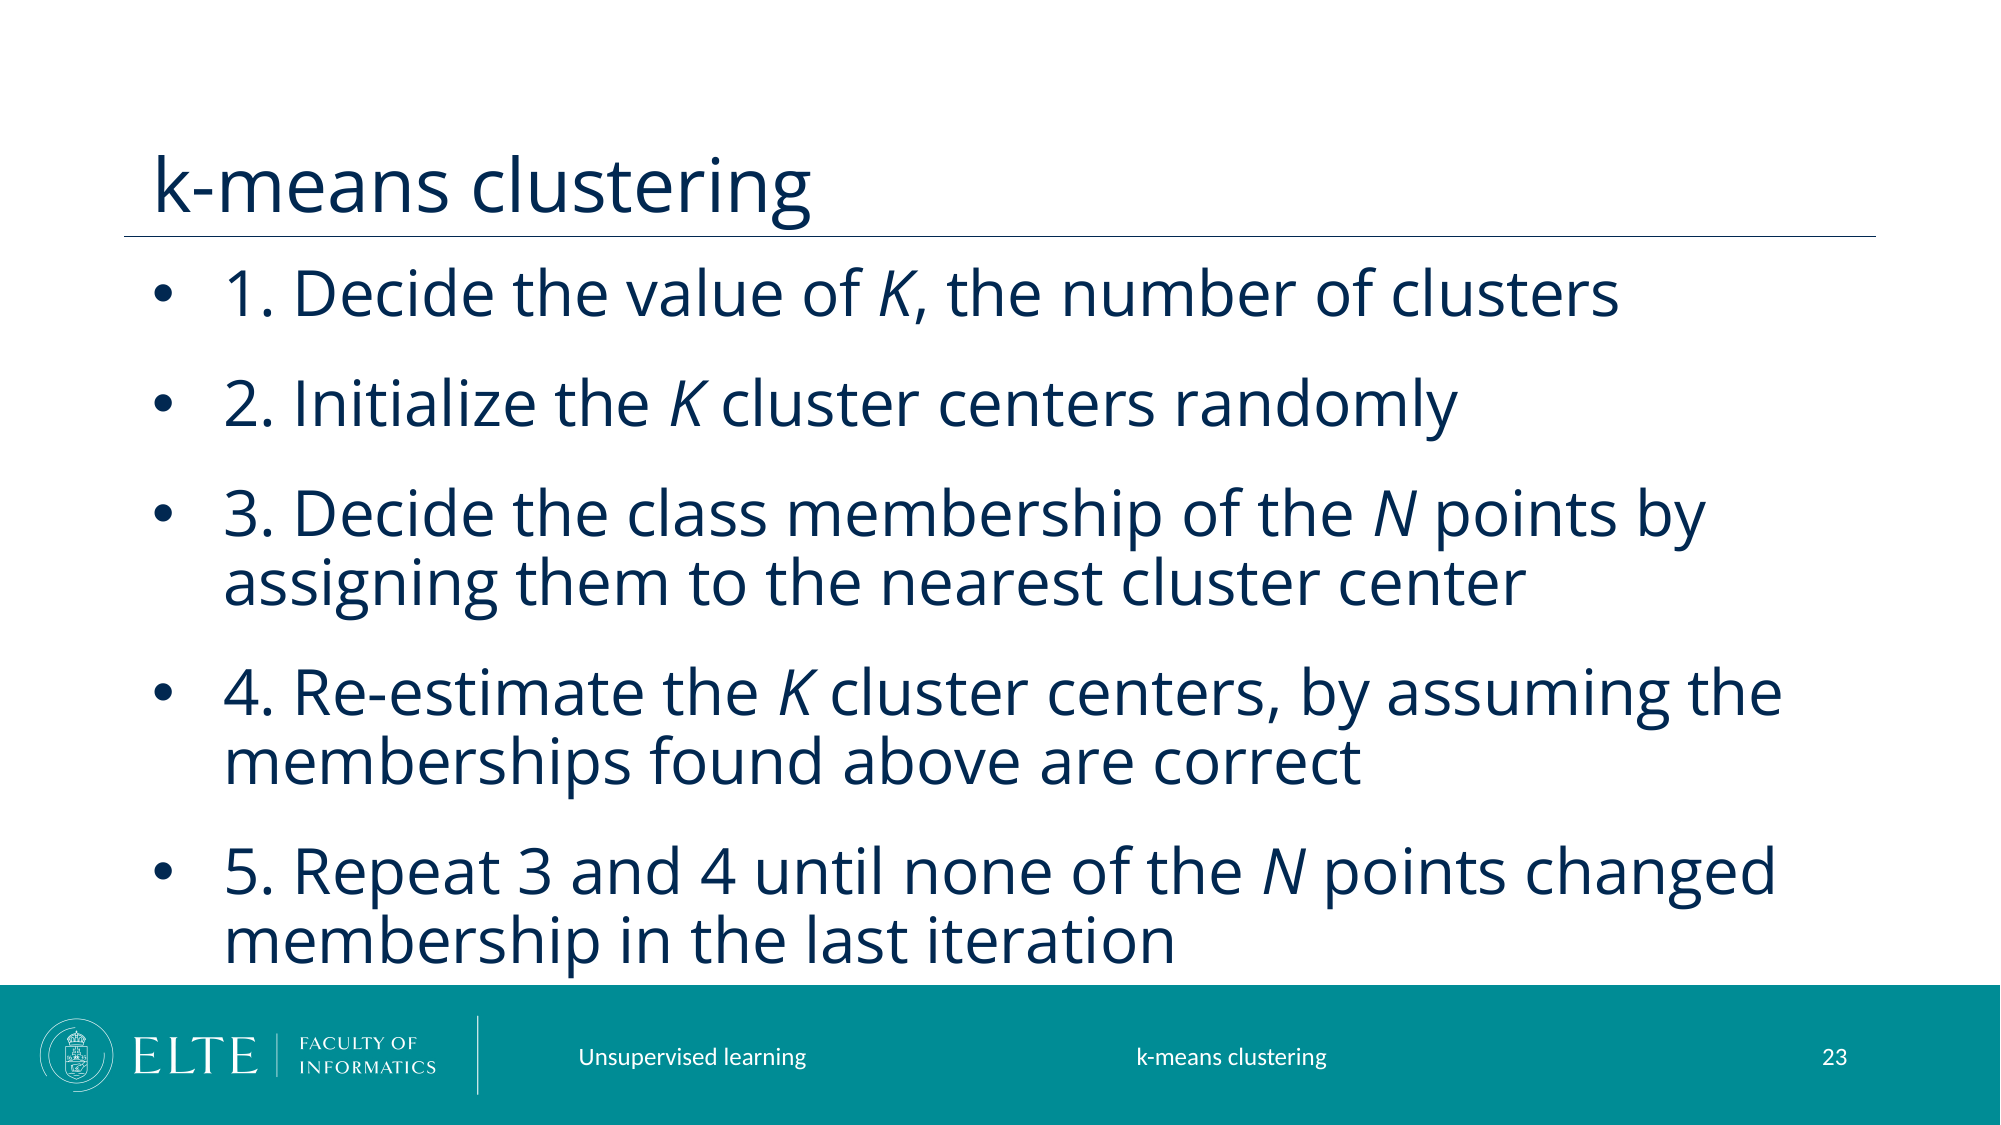

# k-means clustering
1. Decide the value of K, the number of clusters
2. Initialize the K cluster centers randomly
3. Decide the class membership of the N points by assigning them to the nearest cluster center
4. Re-estimate the K cluster centers, by assuming the memberships found above are correct
5. Repeat 3 and 4 until none of the N points changed membership in the last iteration
Unsupervised learning
k-means clustering
23